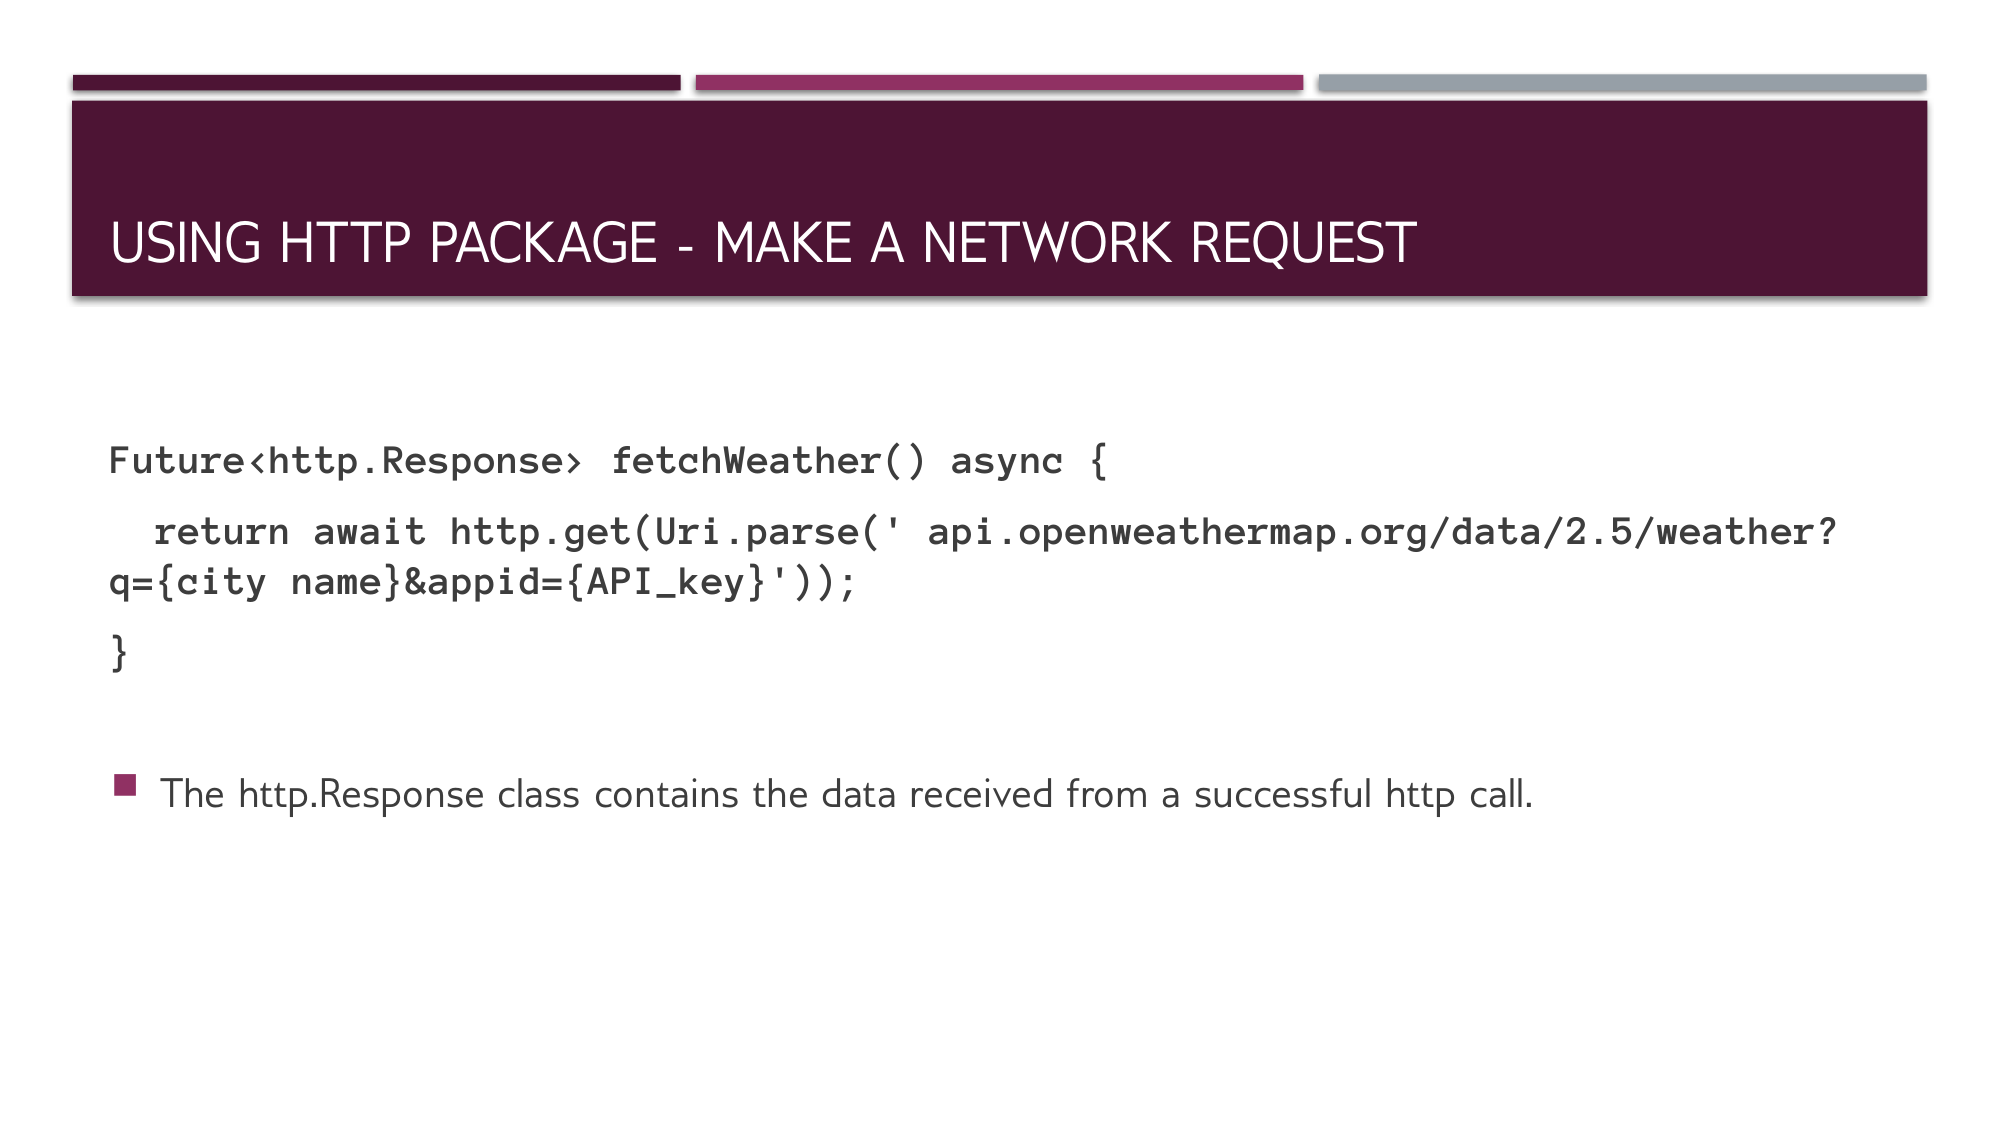

# Using http package - Make a network request
Future<http.Response> fetchWeather() async {
  return await http.get(Uri.parse(' api.openweathermap.org/data/2.5/weather?q={city name}&appid={API_key}'));
}

The http.Response class contains the data received from a successful http call.